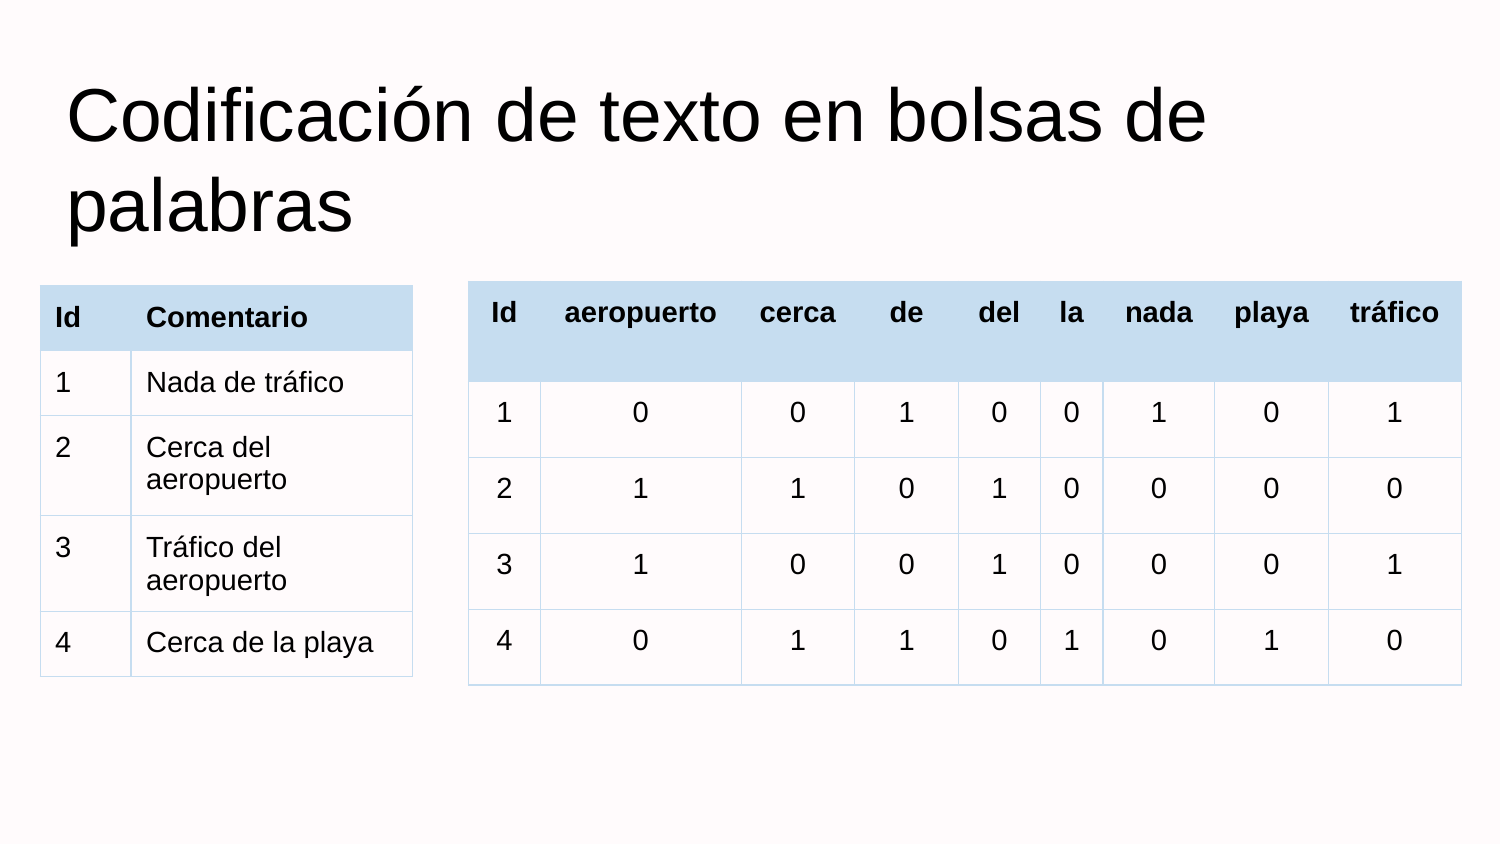

# Codificación de texto en bolsas de palabras
| Id | aeropuerto | cerca | de | del | la | nada | playa | tráfico |
| --- | --- | --- | --- | --- | --- | --- | --- | --- |
| 1 | 0 | 0 | 1 | 0 | 0 | 1 | 0 | 1 |
| 2 | 1 | 1 | 0 | 1 | 0 | 0 | 0 | 0 |
| 3 | 1 | 0 | 0 | 1 | 0 | 0 | 0 | 1 |
| 4 | 0 | 1 | 1 | 0 | 1 | 0 | 1 | 0 |
| Id | Comentario |
| --- | --- |
| 1 | Nada de tráfico |
| 2 | Cerca del aeropuerto |
| 3 | Tráfico del aeropuerto |
| 4 | Cerca de la playa |